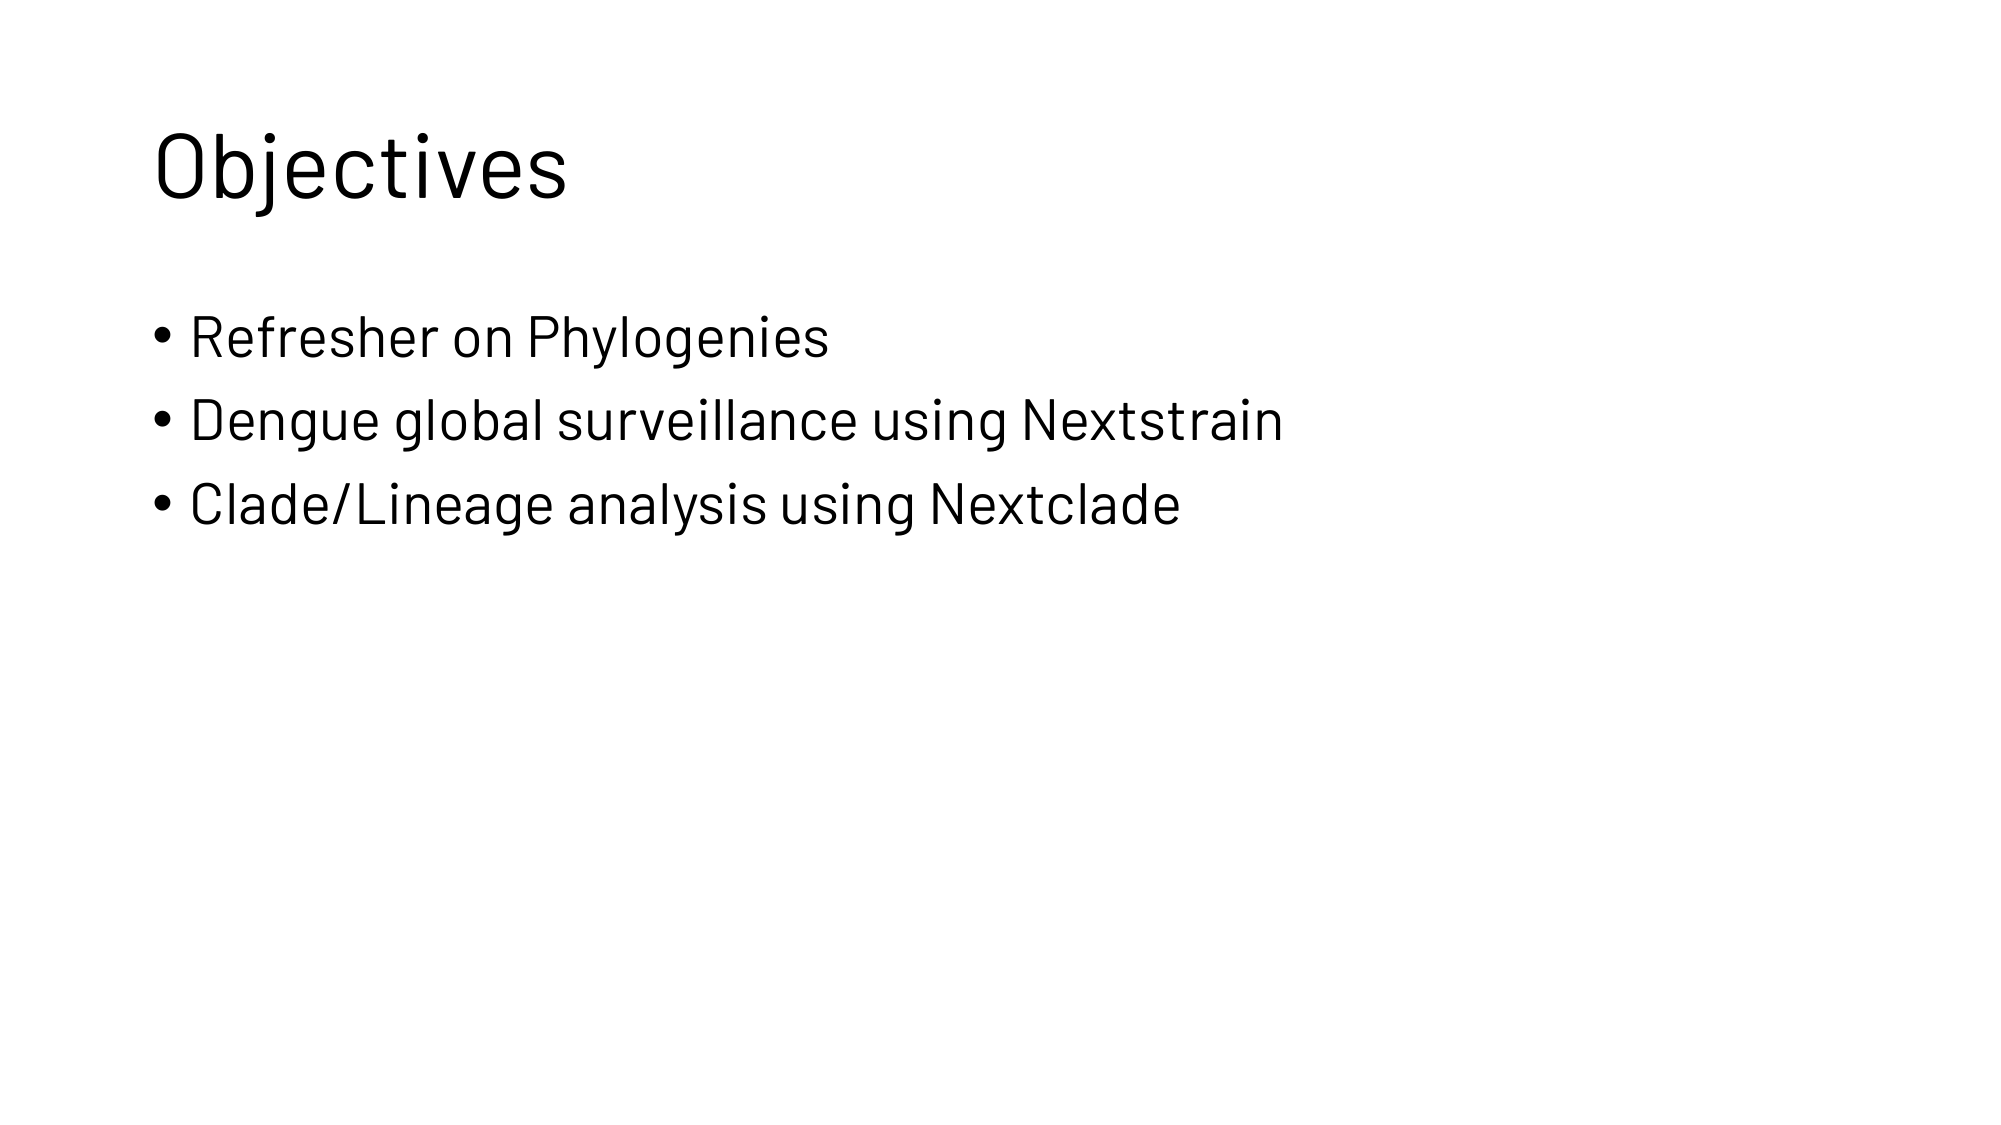

# Objectives
Refresher on Phylogenies
Dengue global surveillance using Nextstrain
Clade/Lineage analysis using Nextclade